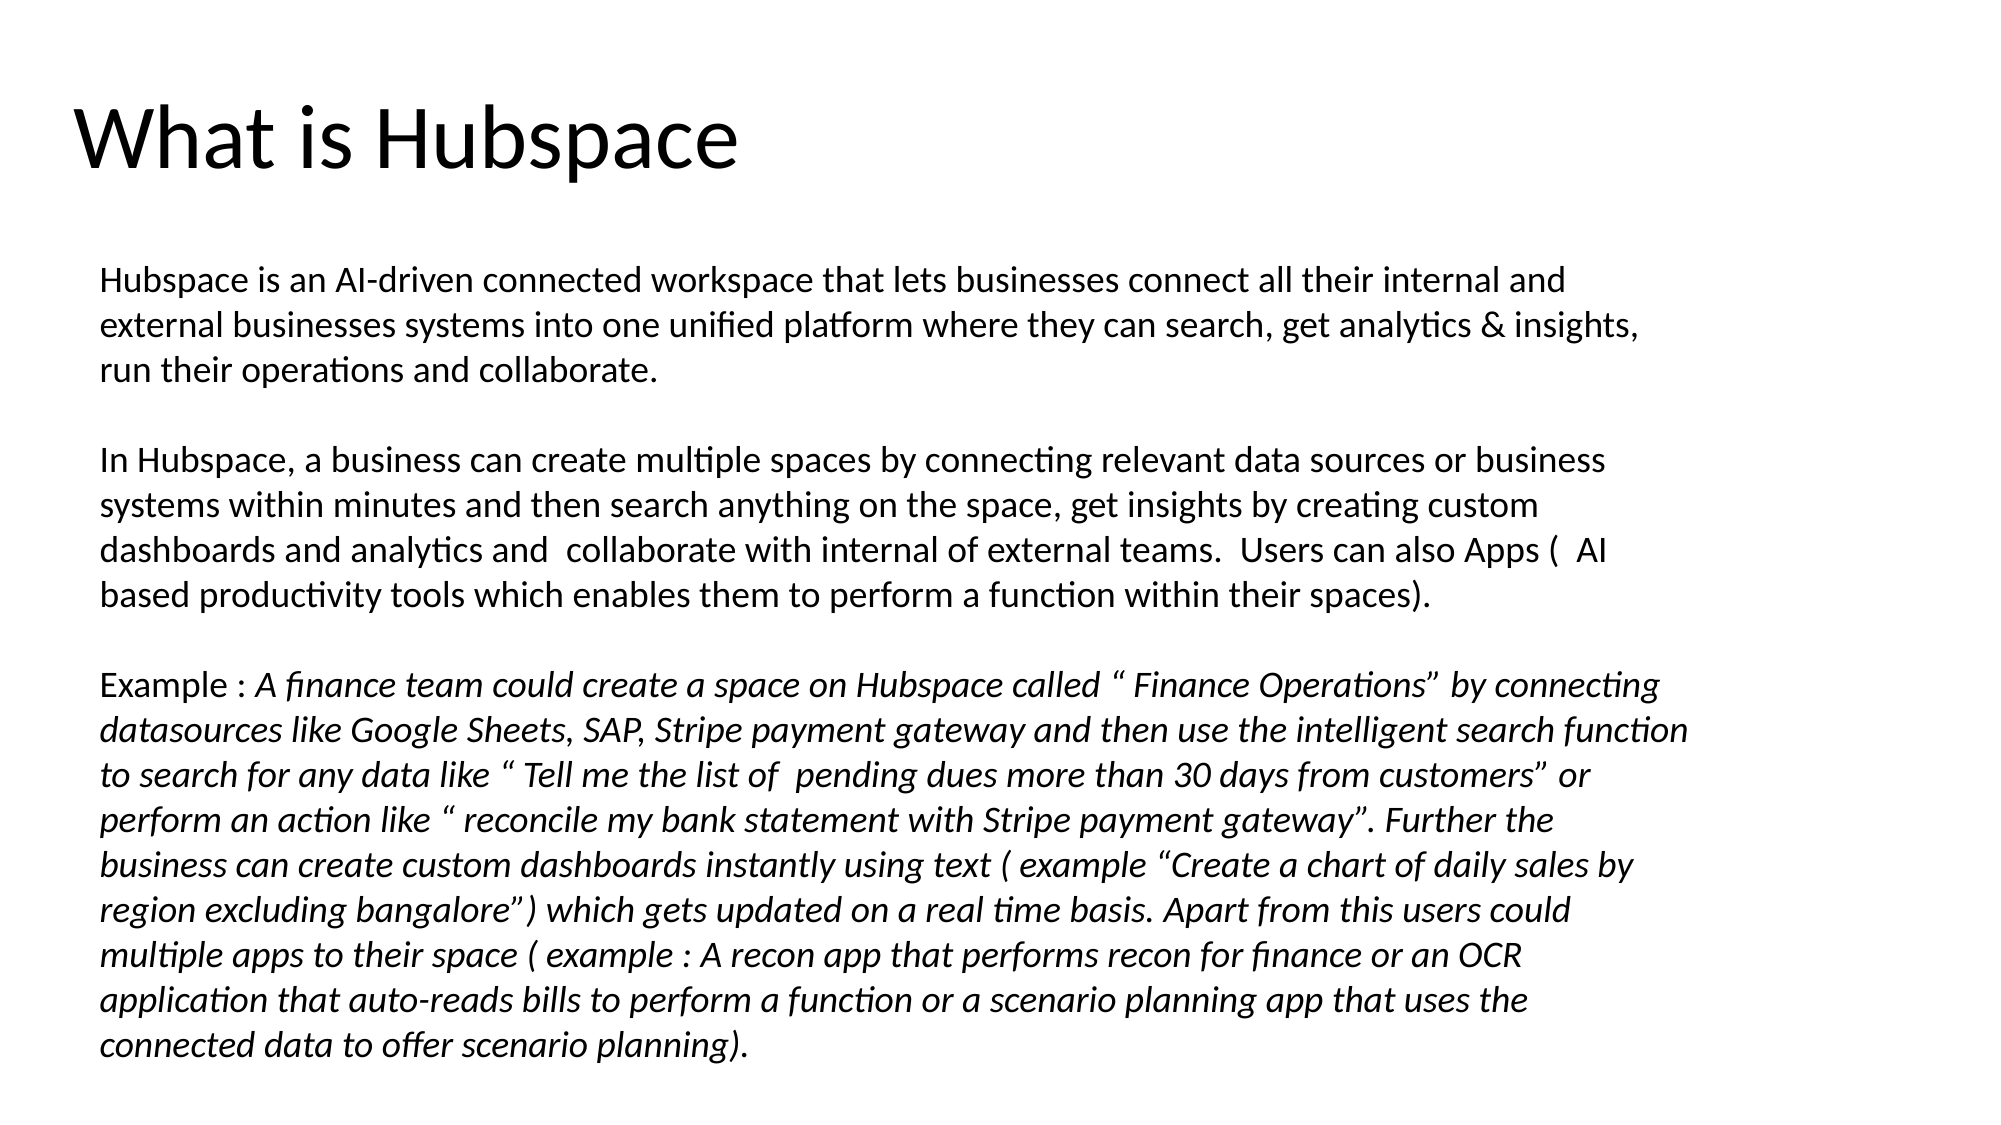

# What is Hubspace
Hubspace is an AI-driven connected workspace that lets businesses connect all their internal and external businesses systems into one unified platform where they can search, get analytics & insights, run their operations and collaborate.

In Hubspace, a business can create multiple spaces by connecting relevant data sources or business systems within minutes and then search anything on the space, get insights by creating custom dashboards and analytics and  collaborate with internal of external teams.  Users can also Apps (  AI based productivity tools which enables them to perform a function within their spaces).

Example : A finance team could create a space on Hubspace called “ Finance Operations” by connecting datasources like Google Sheets, SAP, Stripe payment gateway and then use the intelligent search function to search for any data like “ Tell me the list of  pending dues more than 30 days from customers” or perform an action like “ reconcile my bank statement with Stripe payment gateway”. Further the business can create custom dashboards instantly using text ( example “Create a chart of daily sales by region excluding bangalore”) which gets updated on a real time basis. Apart from this users could multiple apps to their space ( example : A recon app that performs recon for finance or an OCR application that auto-reads bills to perform a function or a scenario planning app that uses the connected data to offer scenario planning).